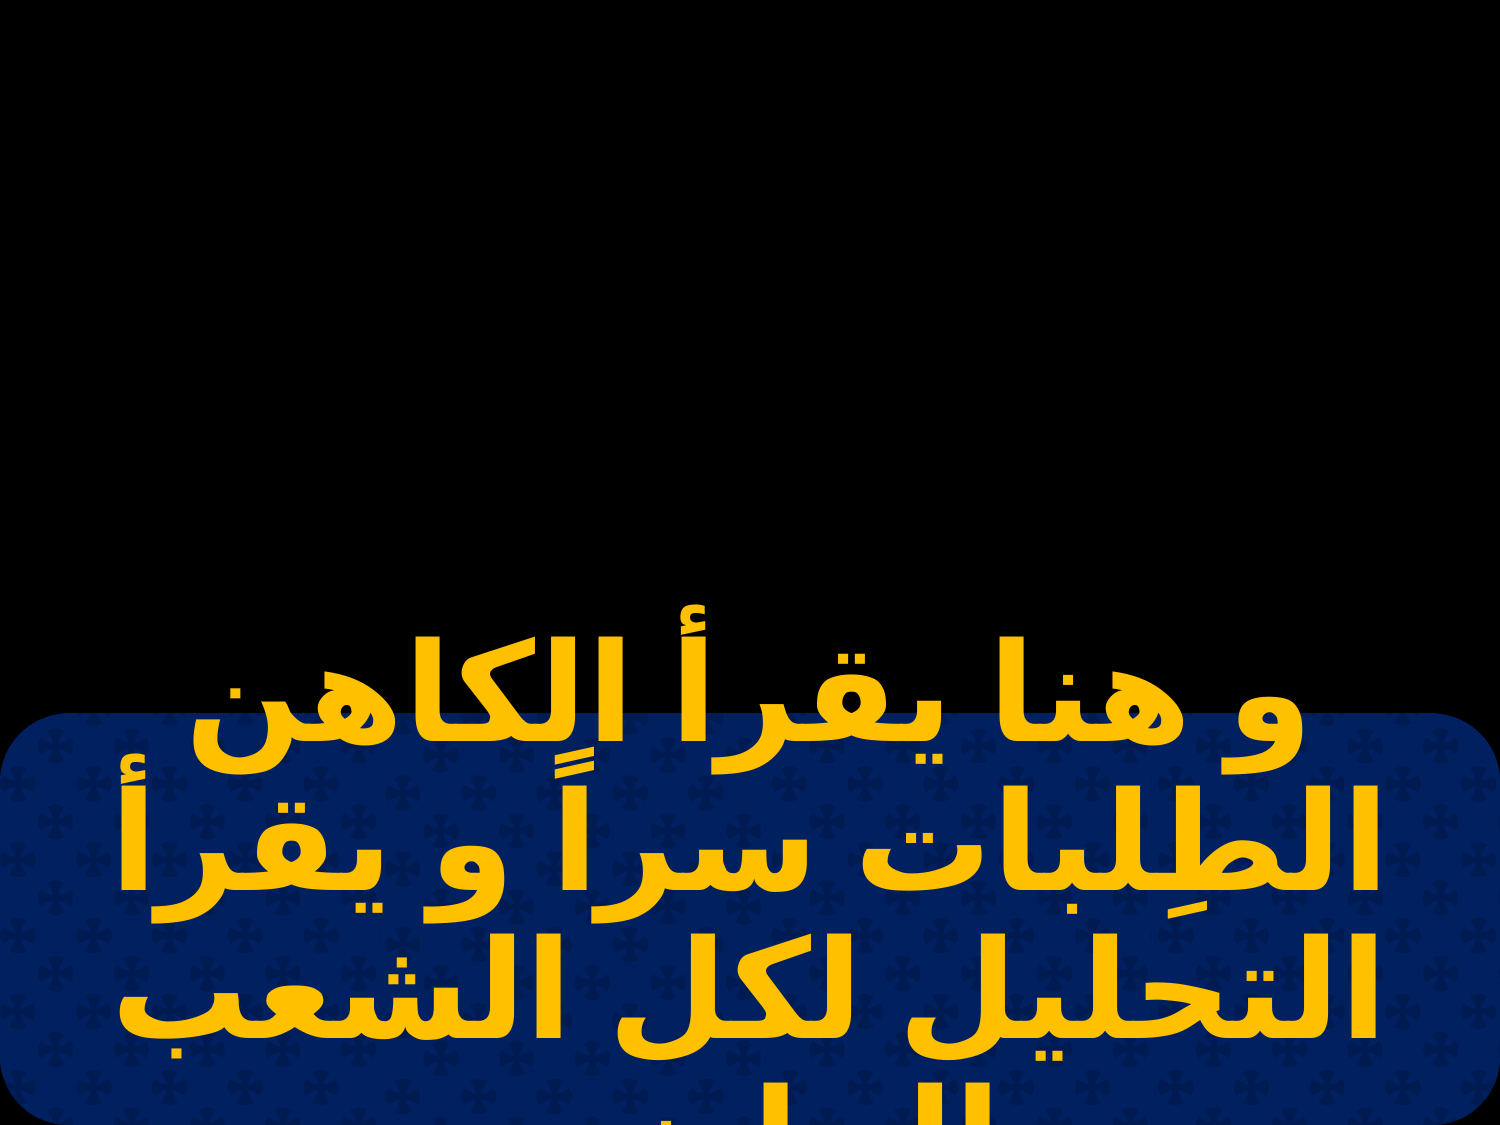

#
و هنا يقرأ الكاهن الطِلبات سراً و يقرأ التحليل لكل الشعب الحاضر